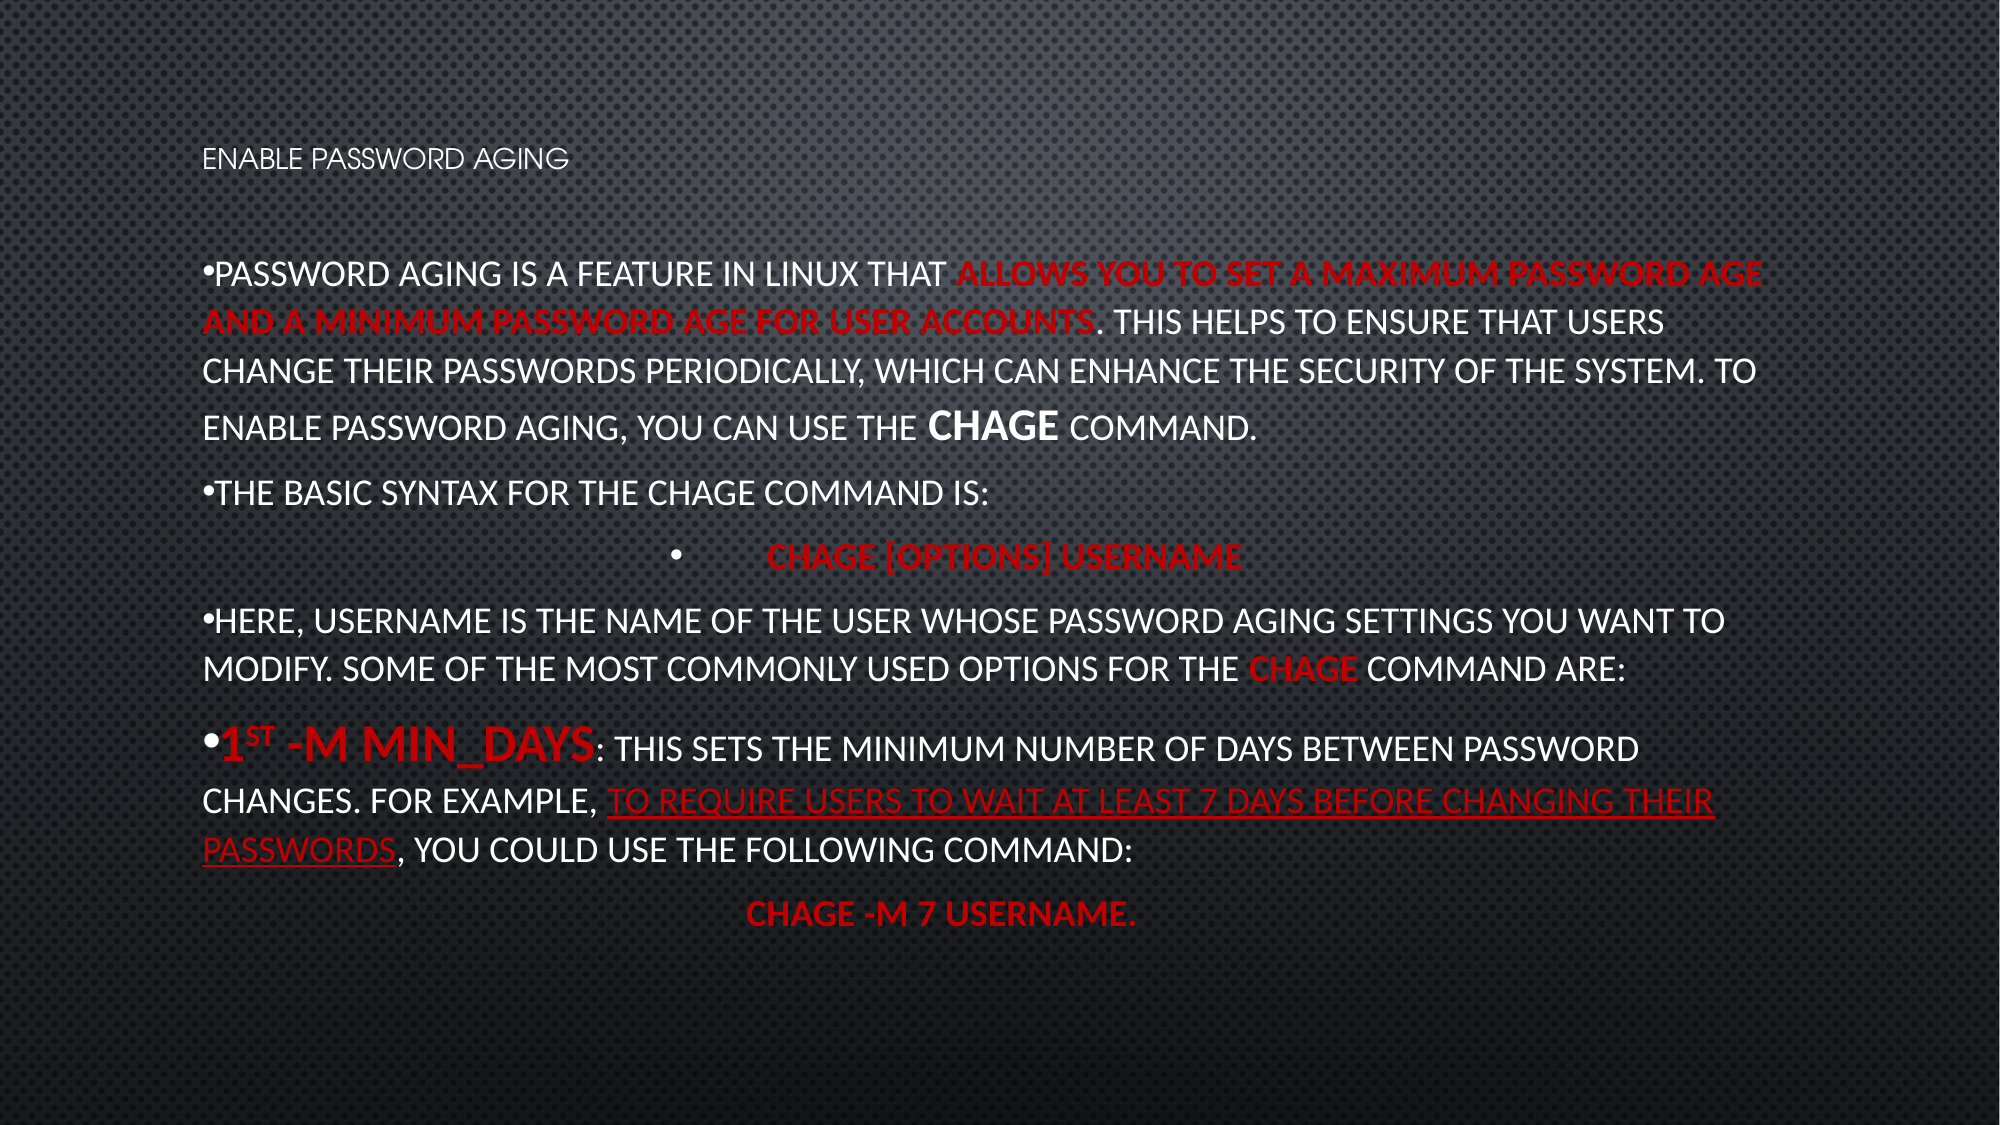

# ENABLE PASSWORD AGING
Password aging is a feature in Linux that allows you to set a maximum password age and a minimum password age for user accounts. This helps to ensure that users change their passwords periodically, which can enhance the security of the system. To enable password aging, you can use the chage command.
The basic syntax for the chage command is:
chage [options] username
Here, username is the name of the user whose password aging settings you want to modify. Some of the most commonly used options for the chage command are:
1st -m MIN_DAYS: This sets the minimum number of days between password changes. For example, to require users to wait at least 7 days before changing their passwords, you could use the following command:
                                      chage -m 7 username.